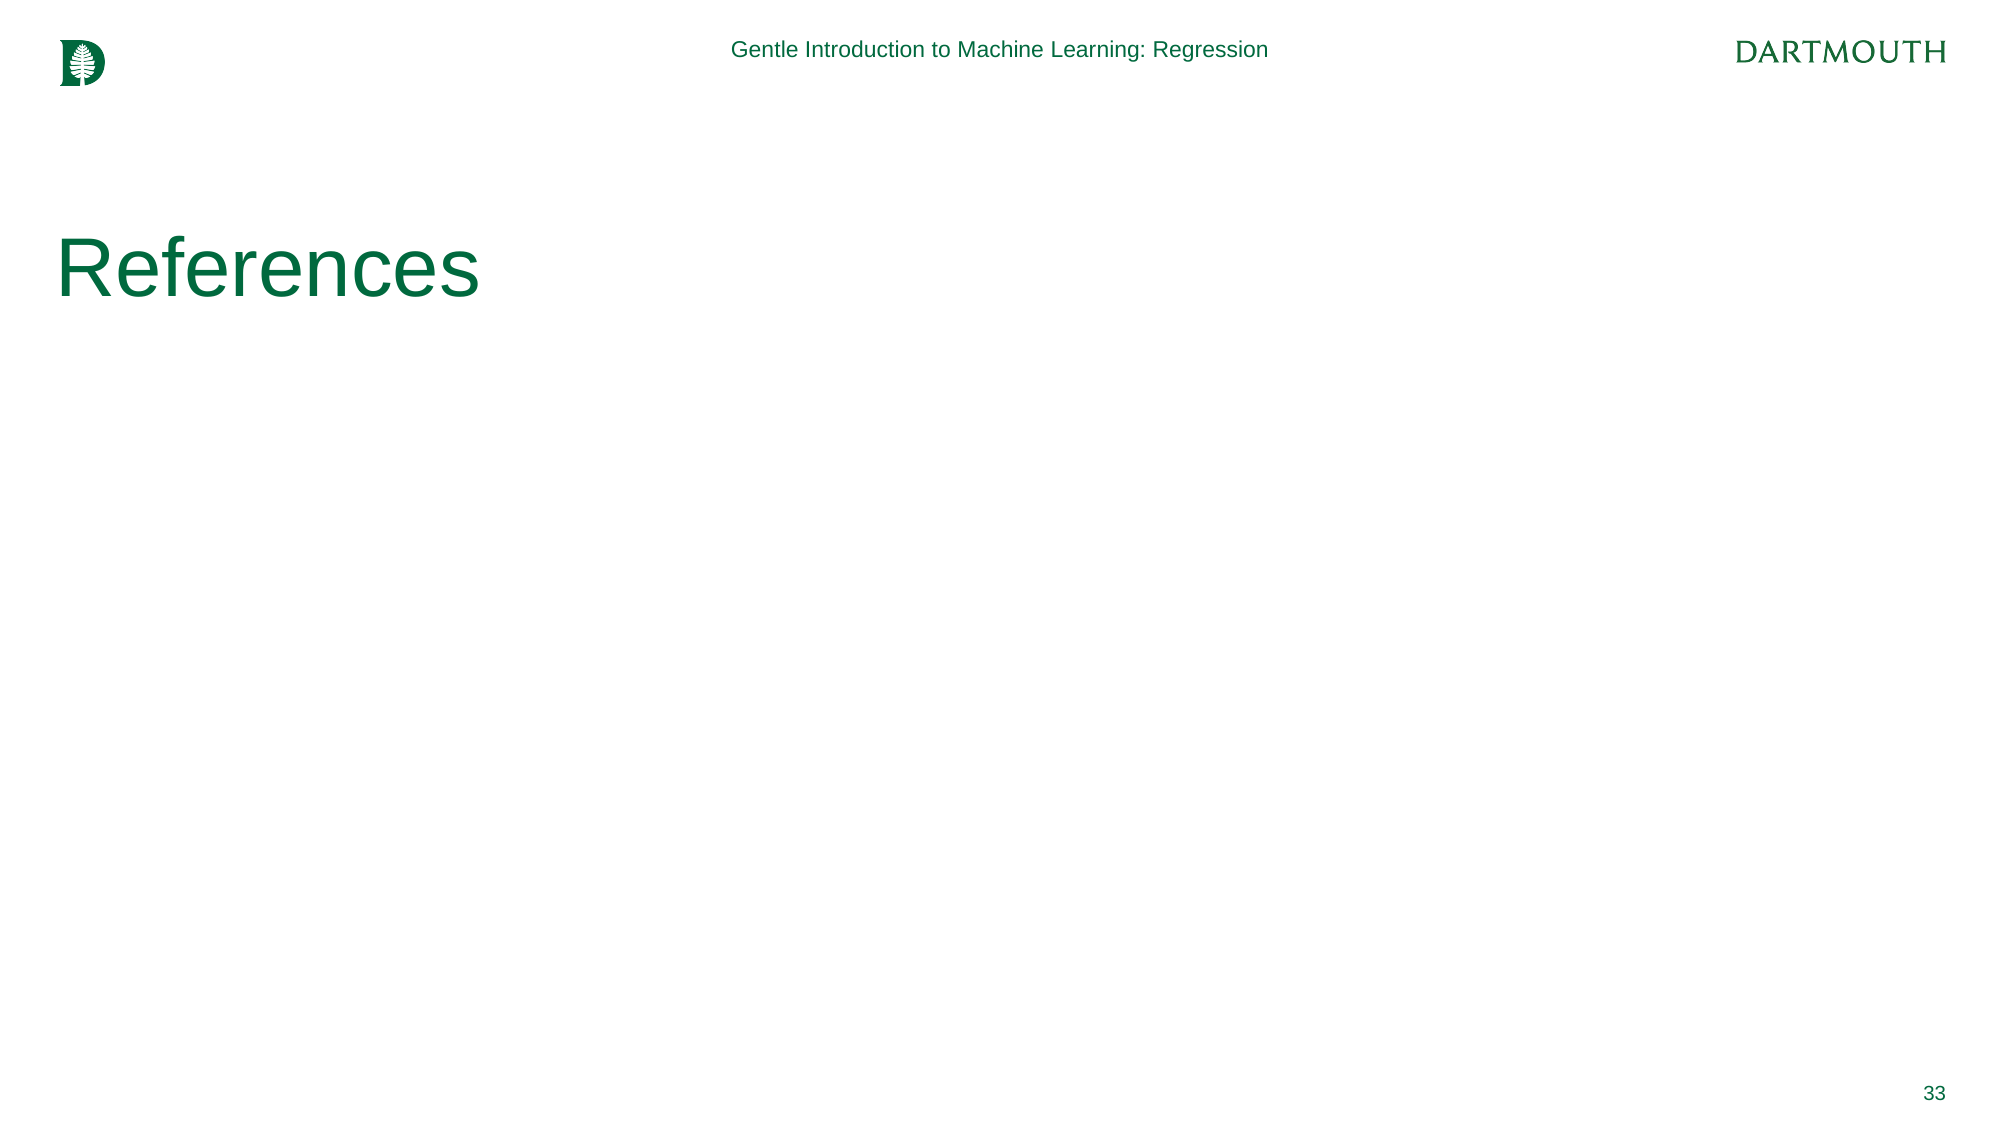

Gentle Introduction to Machine Learning: Regression
# References

33